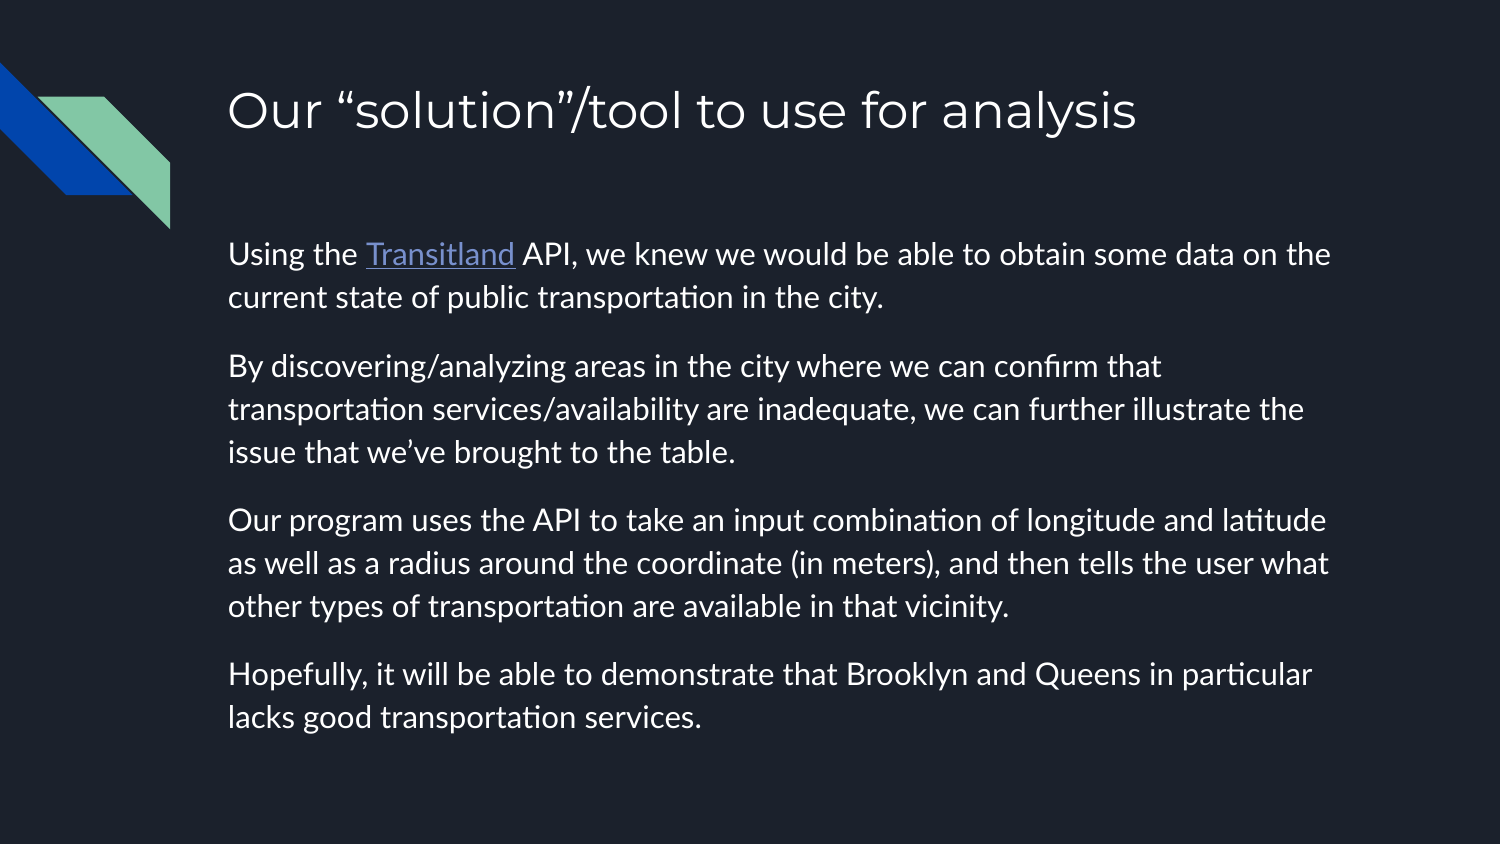

# Our “solution”/tool to use for analysis
Using the Transitland API, we knew we would be able to obtain some data on the current state of public transportation in the city.
By discovering/analyzing areas in the city where we can confirm that transportation services/availability are inadequate, we can further illustrate the issue that we’ve brought to the table.
Our program uses the API to take an input combination of longitude and latitude as well as a radius around the coordinate (in meters), and then tells the user what other types of transportation are available in that vicinity.
Hopefully, it will be able to demonstrate that Brooklyn and Queens in particular lacks good transportation services.